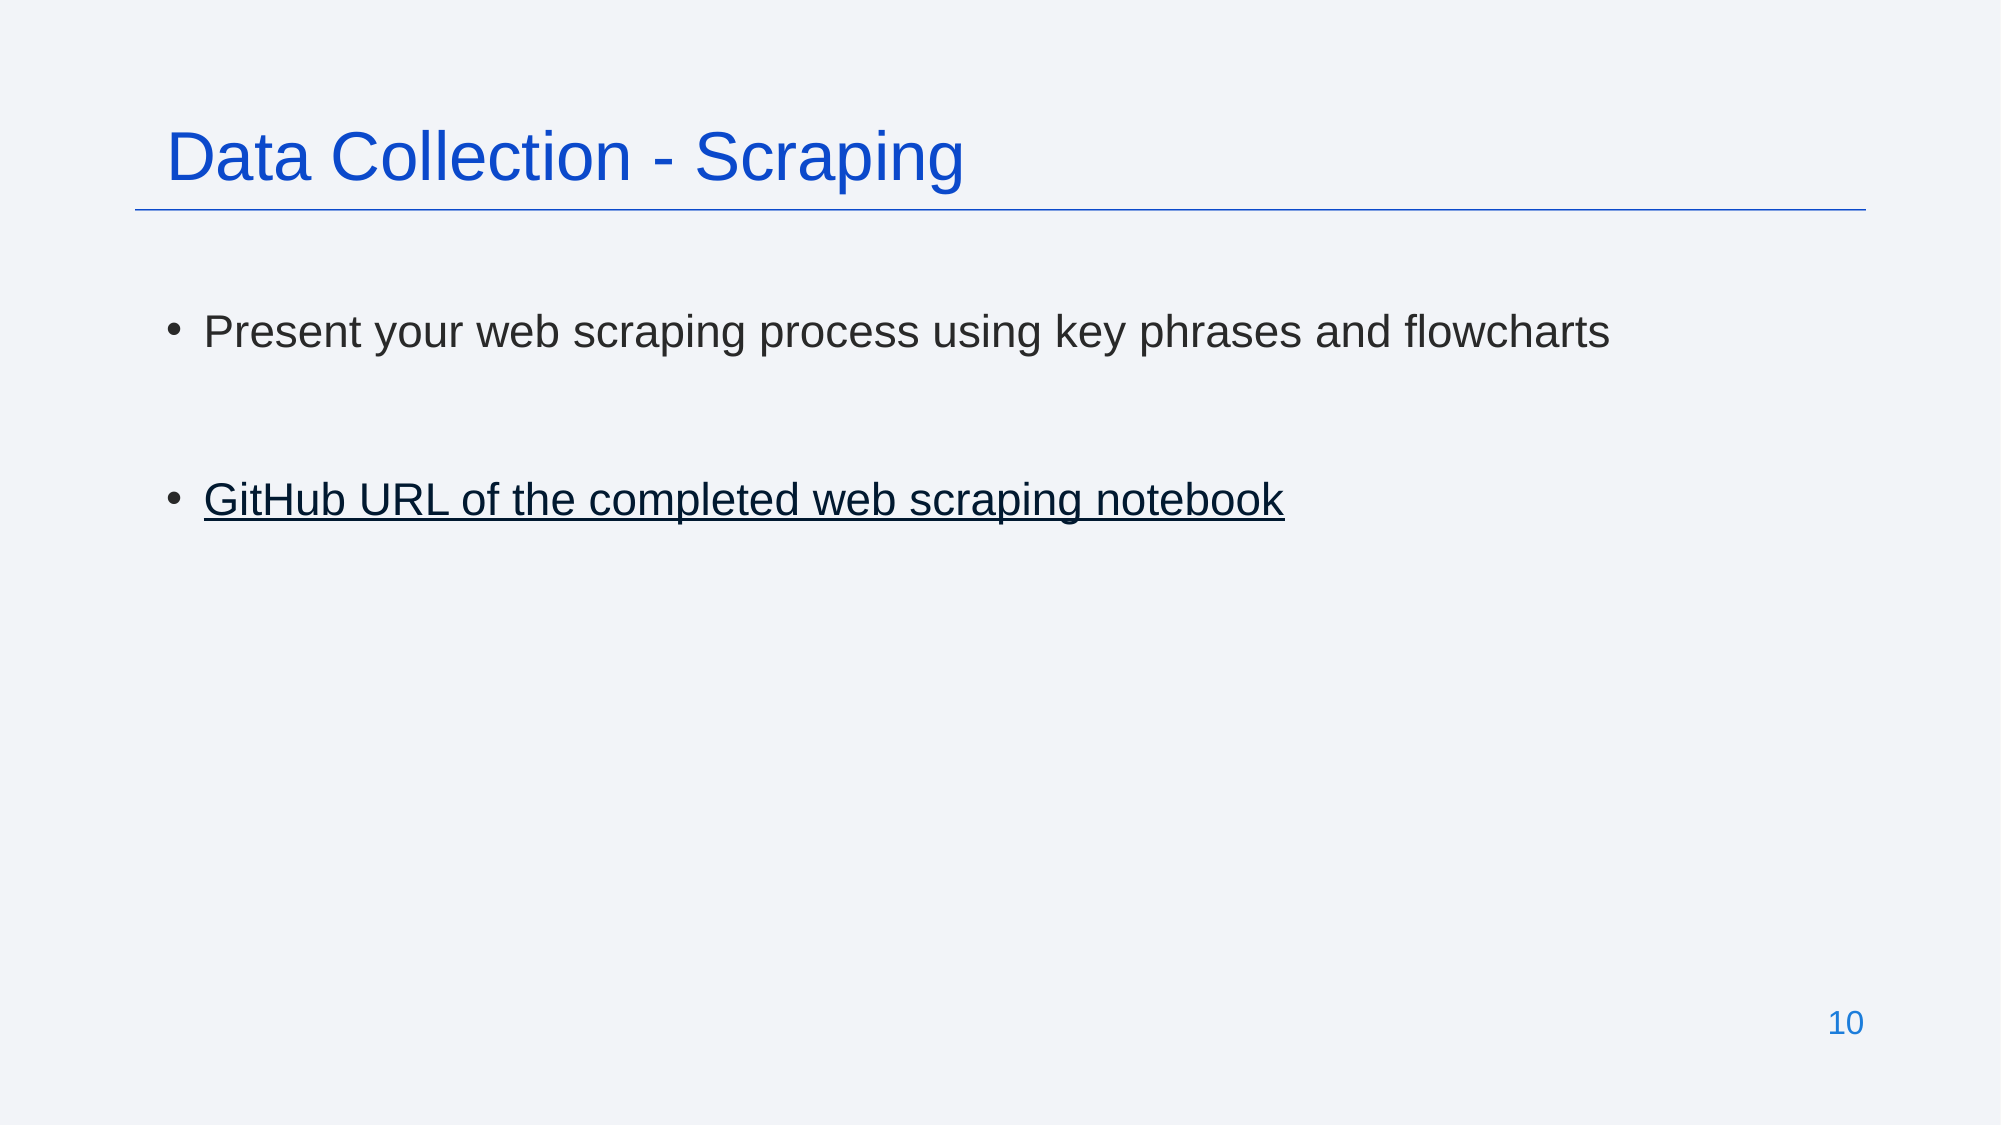

Data Collection - Scraping
Present your web scraping process using key phrases and flowcharts

GitHub URL of the completed web scraping notebook
10